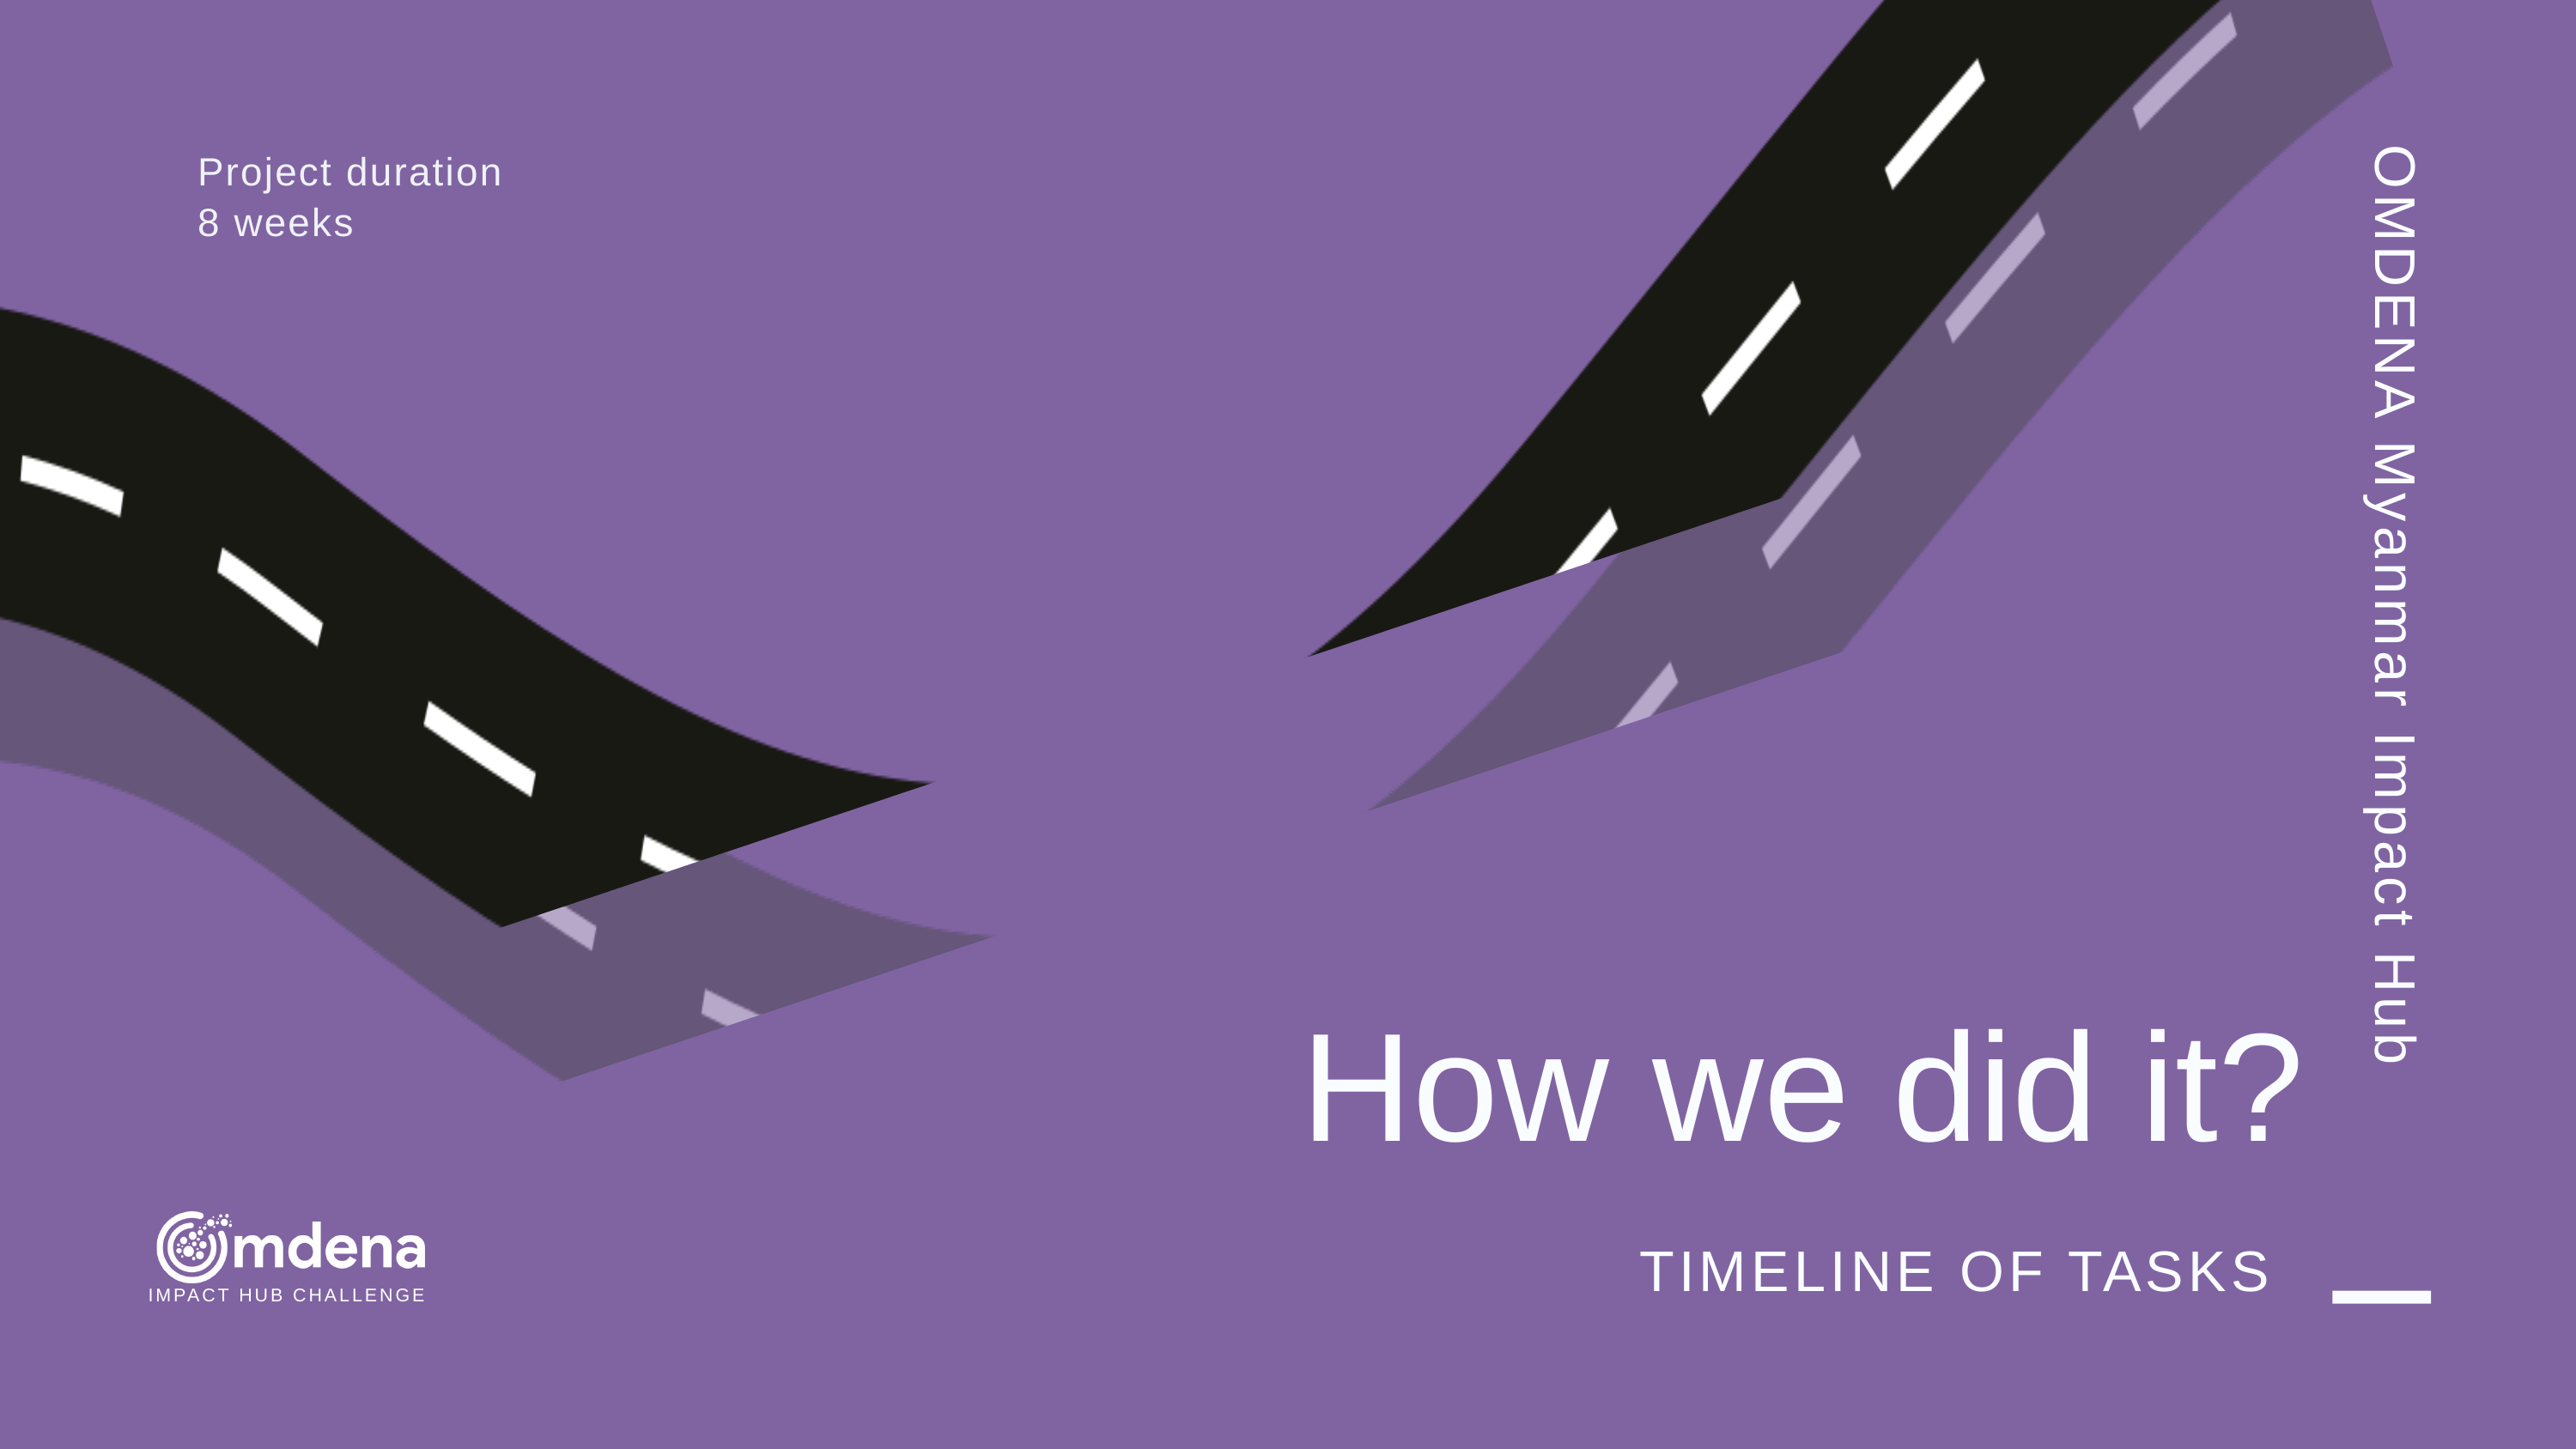

Project duration
8 weeks
OMDENA Myanmar Impact Hub
How we did it?
TIMELINE OF TASKS

IMPACT HUB CHALLENGE